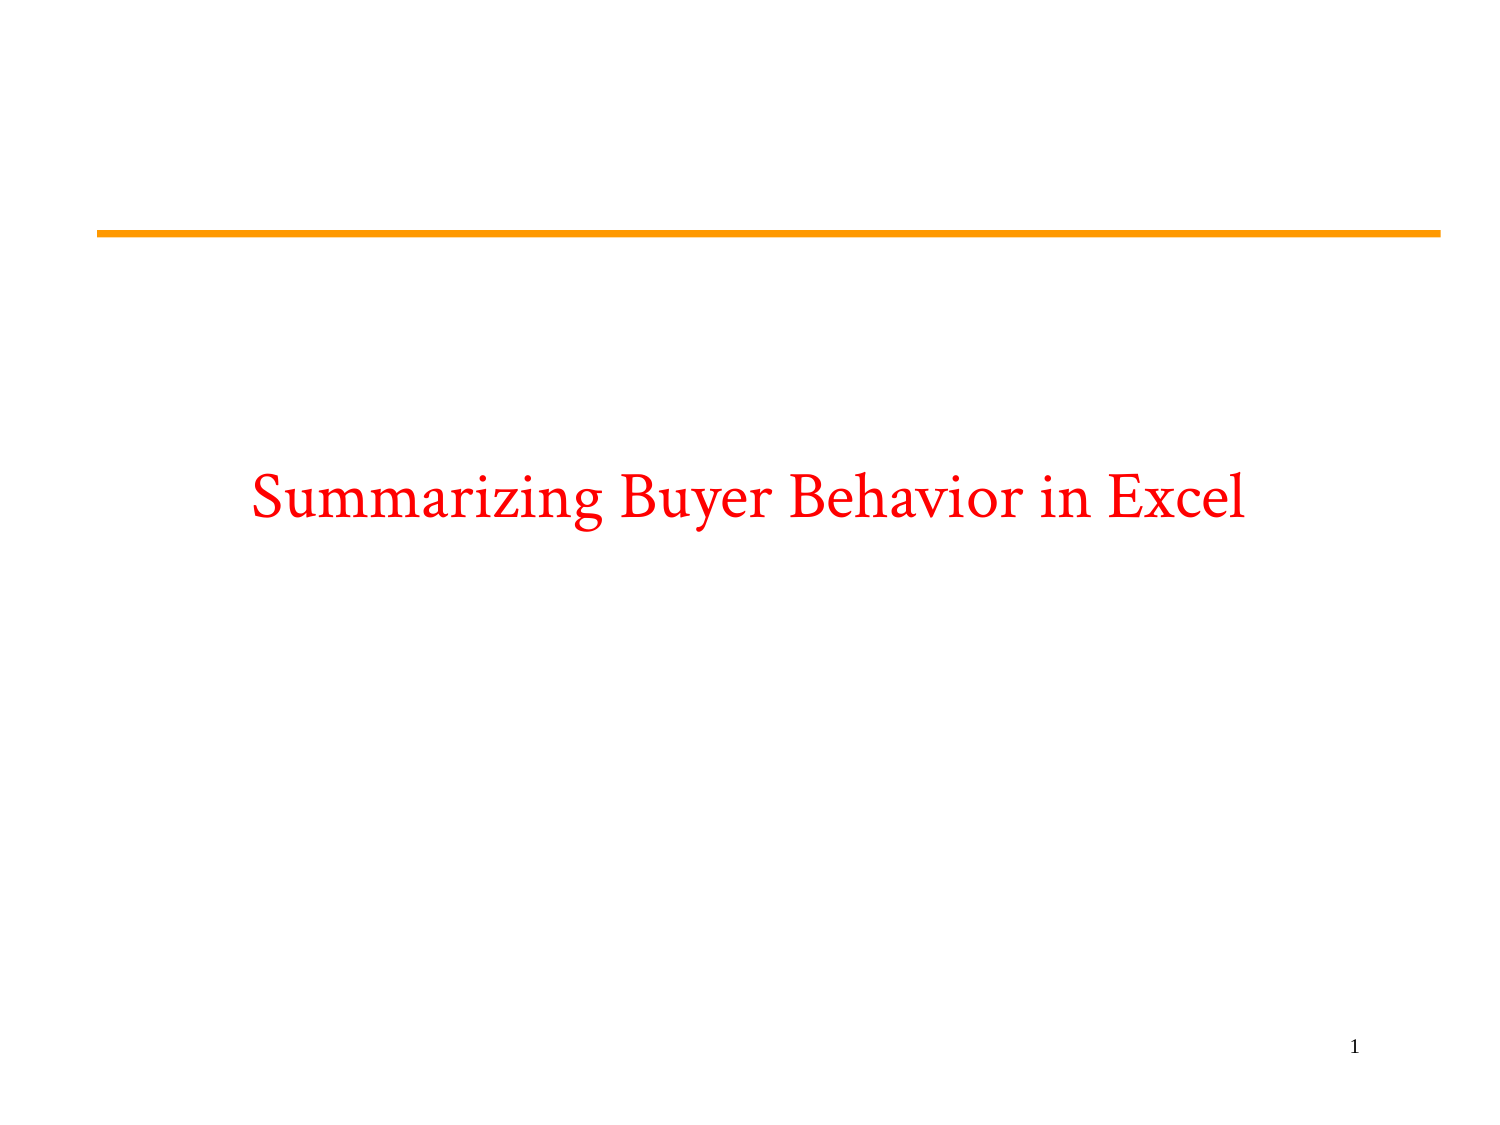

#
Summarizing Buyer Behavior in Excel
1